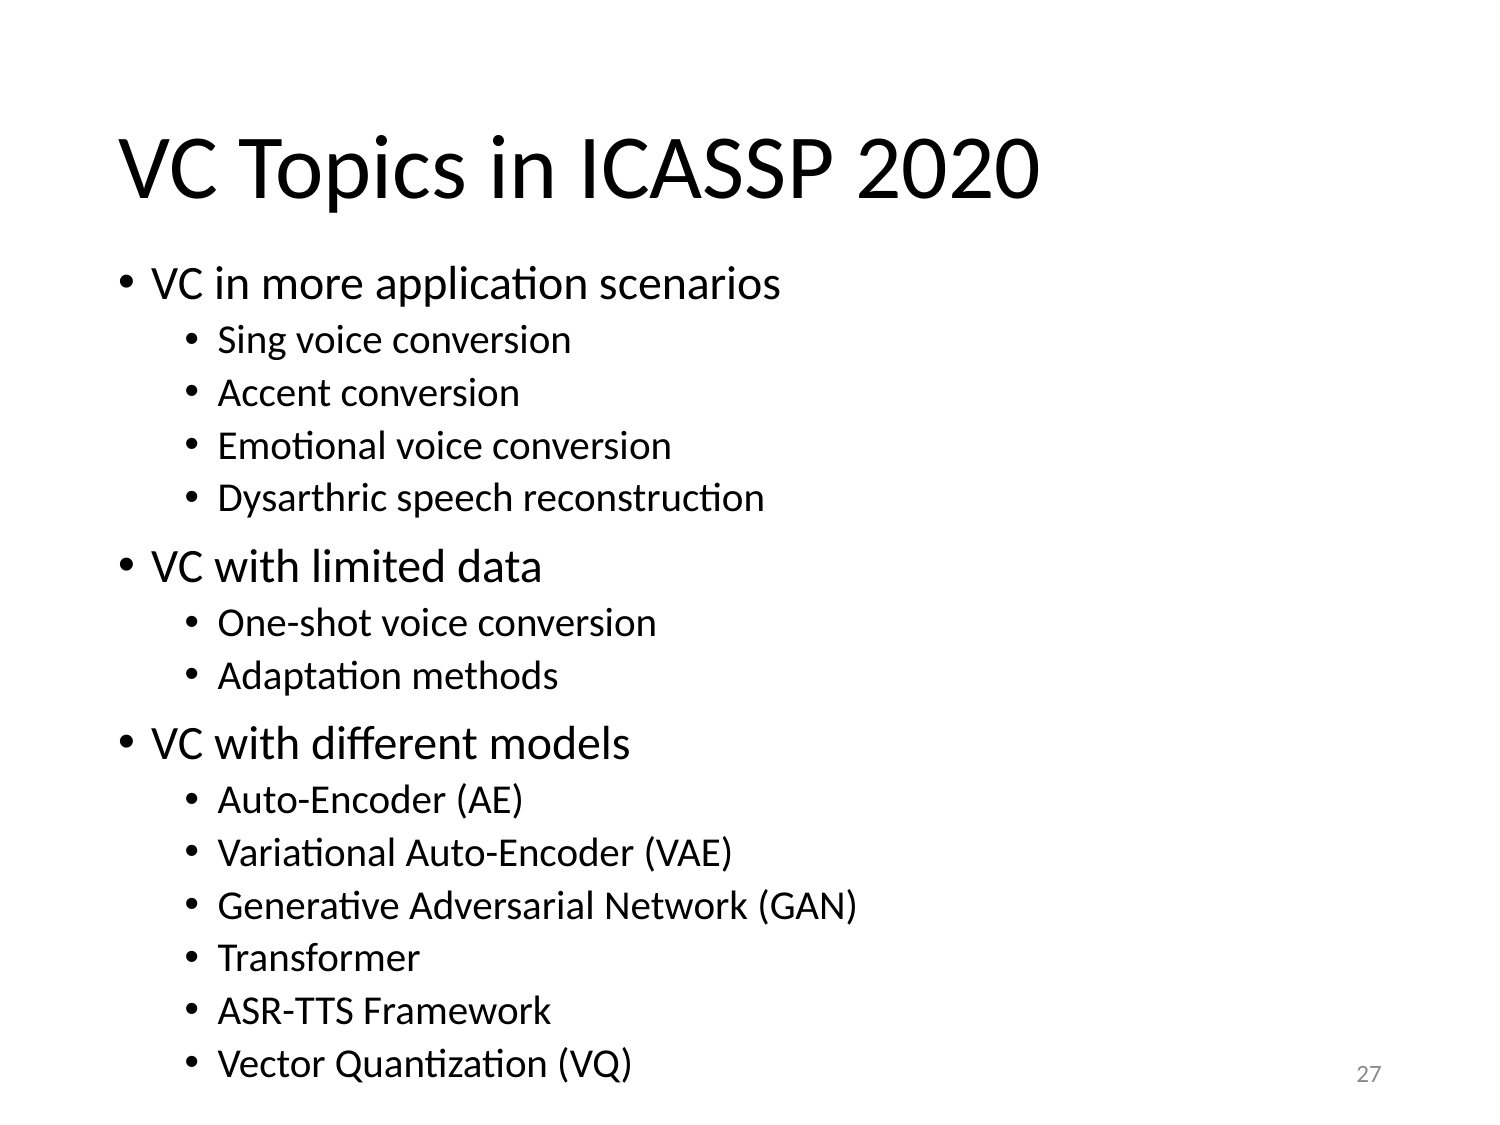

# VC Topics in ICASSP 2020
VC in more application scenarios
Sing voice conversion
Accent conversion
Emotional voice conversion
Dysarthric speech reconstruction
VC with limited data
One-shot voice conversion
Adaptation methods
VC with different models
Auto-Encoder (AE)
Variational Auto-Encoder (VAE)
Generative Adversarial Network (GAN)
Transformer
ASR-TTS Framework
Vector Quantization (VQ)
27